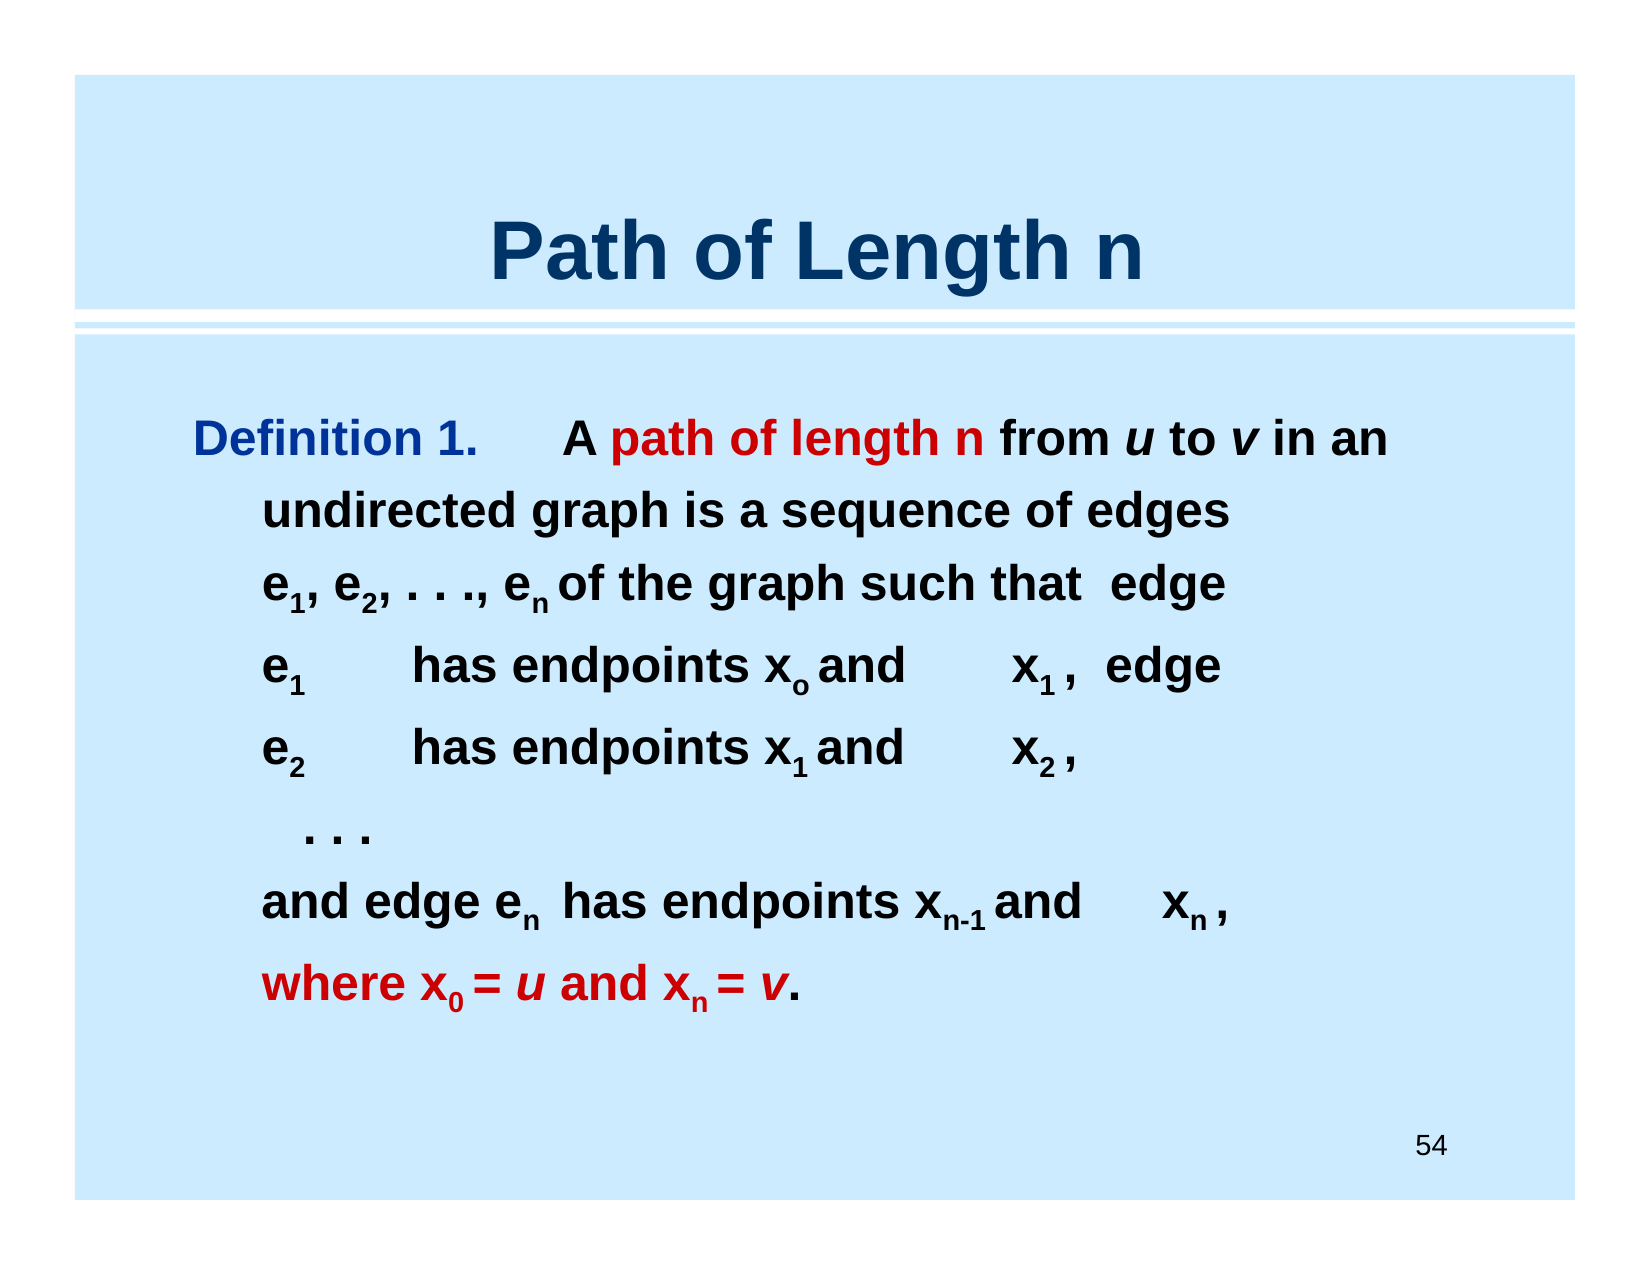

# Path of Length n
Definition 1.	A path of length n from u to v in an  undirected graph is a sequence of edges
e1, e2, . . ., en of the graph such that  edge e1	has endpoints xo and	x1 ,  edge e2	has endpoints x1 and	x2 ,
. . .
and edge en	has endpoints xn-1 and	xn ,  where x0 = u and xn = v.
54